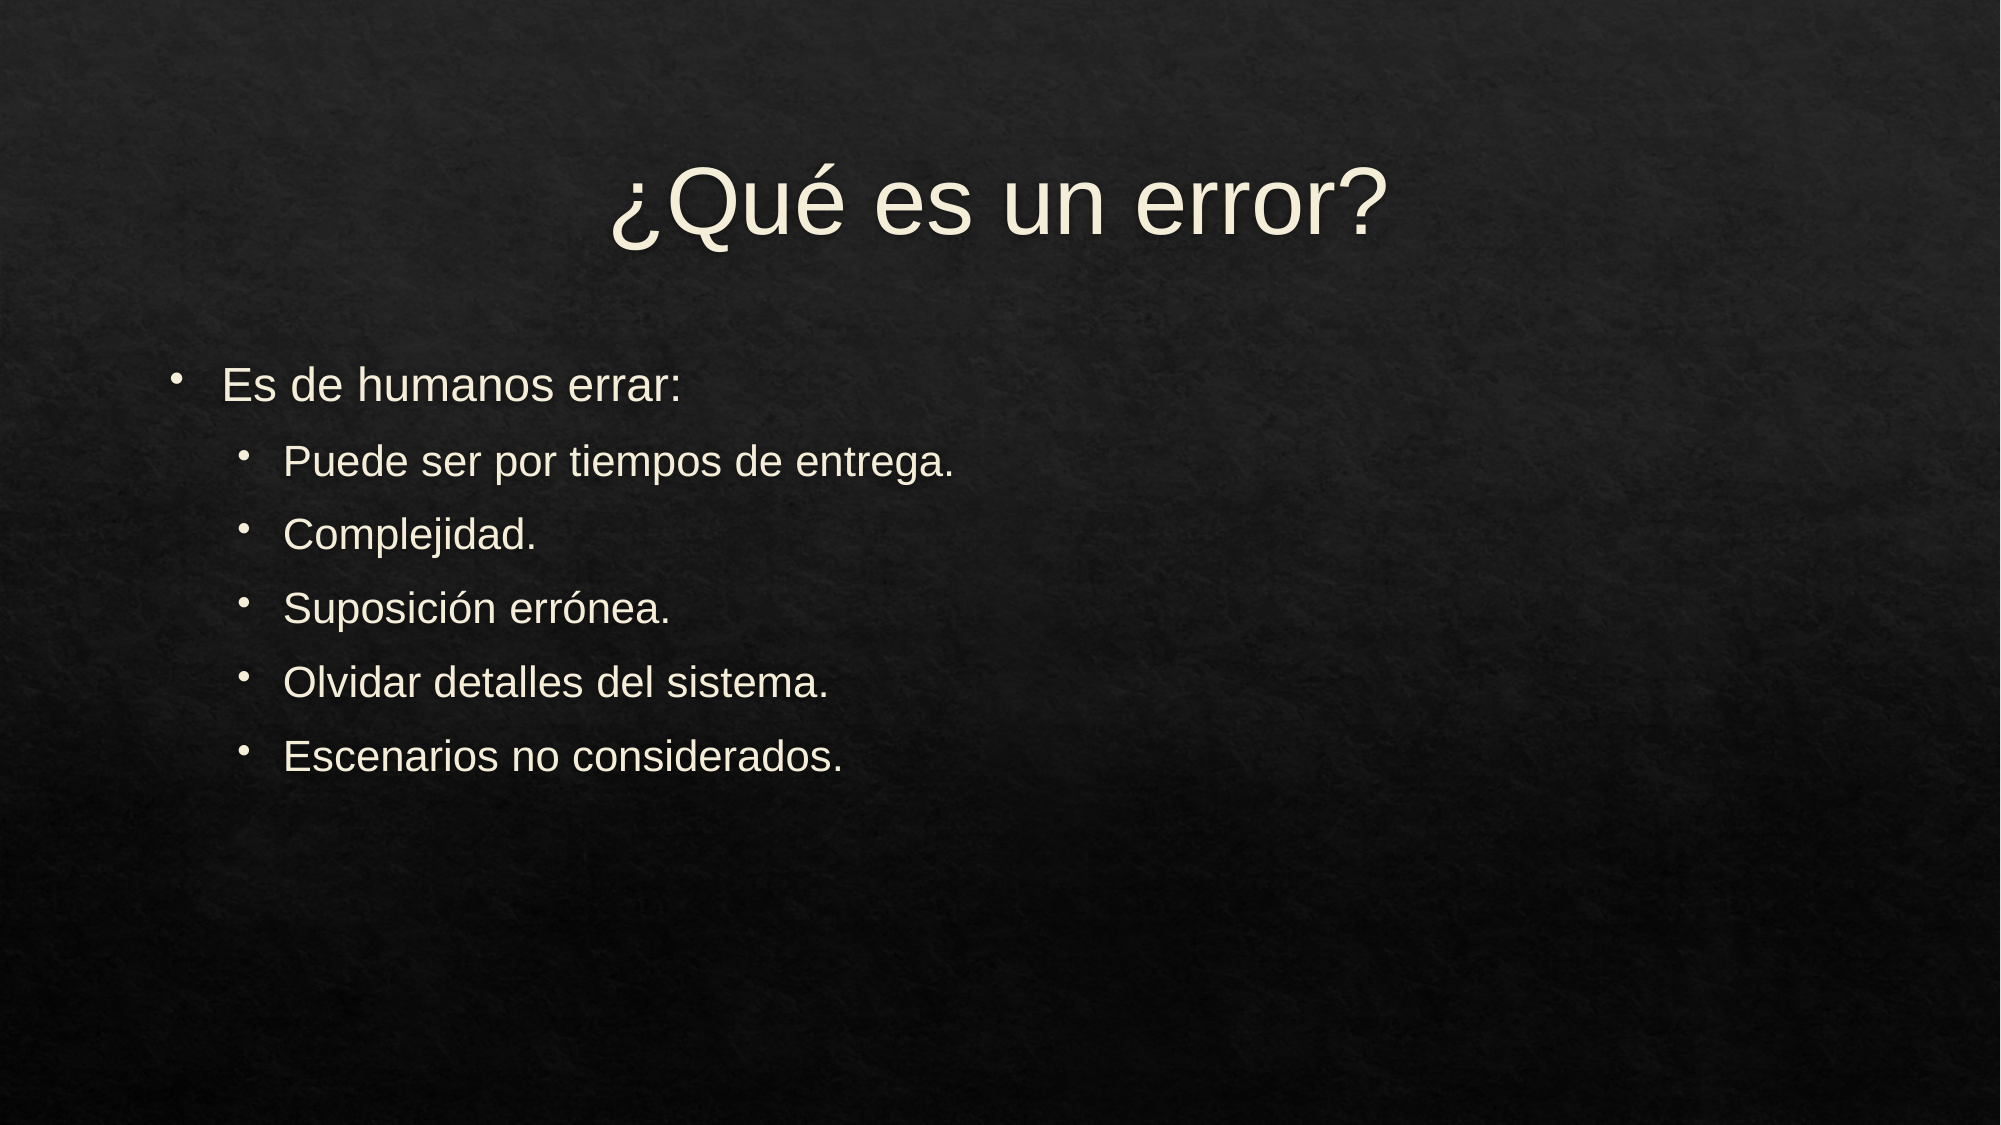

# ¿Qué es un error?
Es de humanos errar:
Puede ser por tiempos de entrega.
Complejidad.
Suposición errónea.
Olvidar detalles del sistema.
Escenarios no considerados.